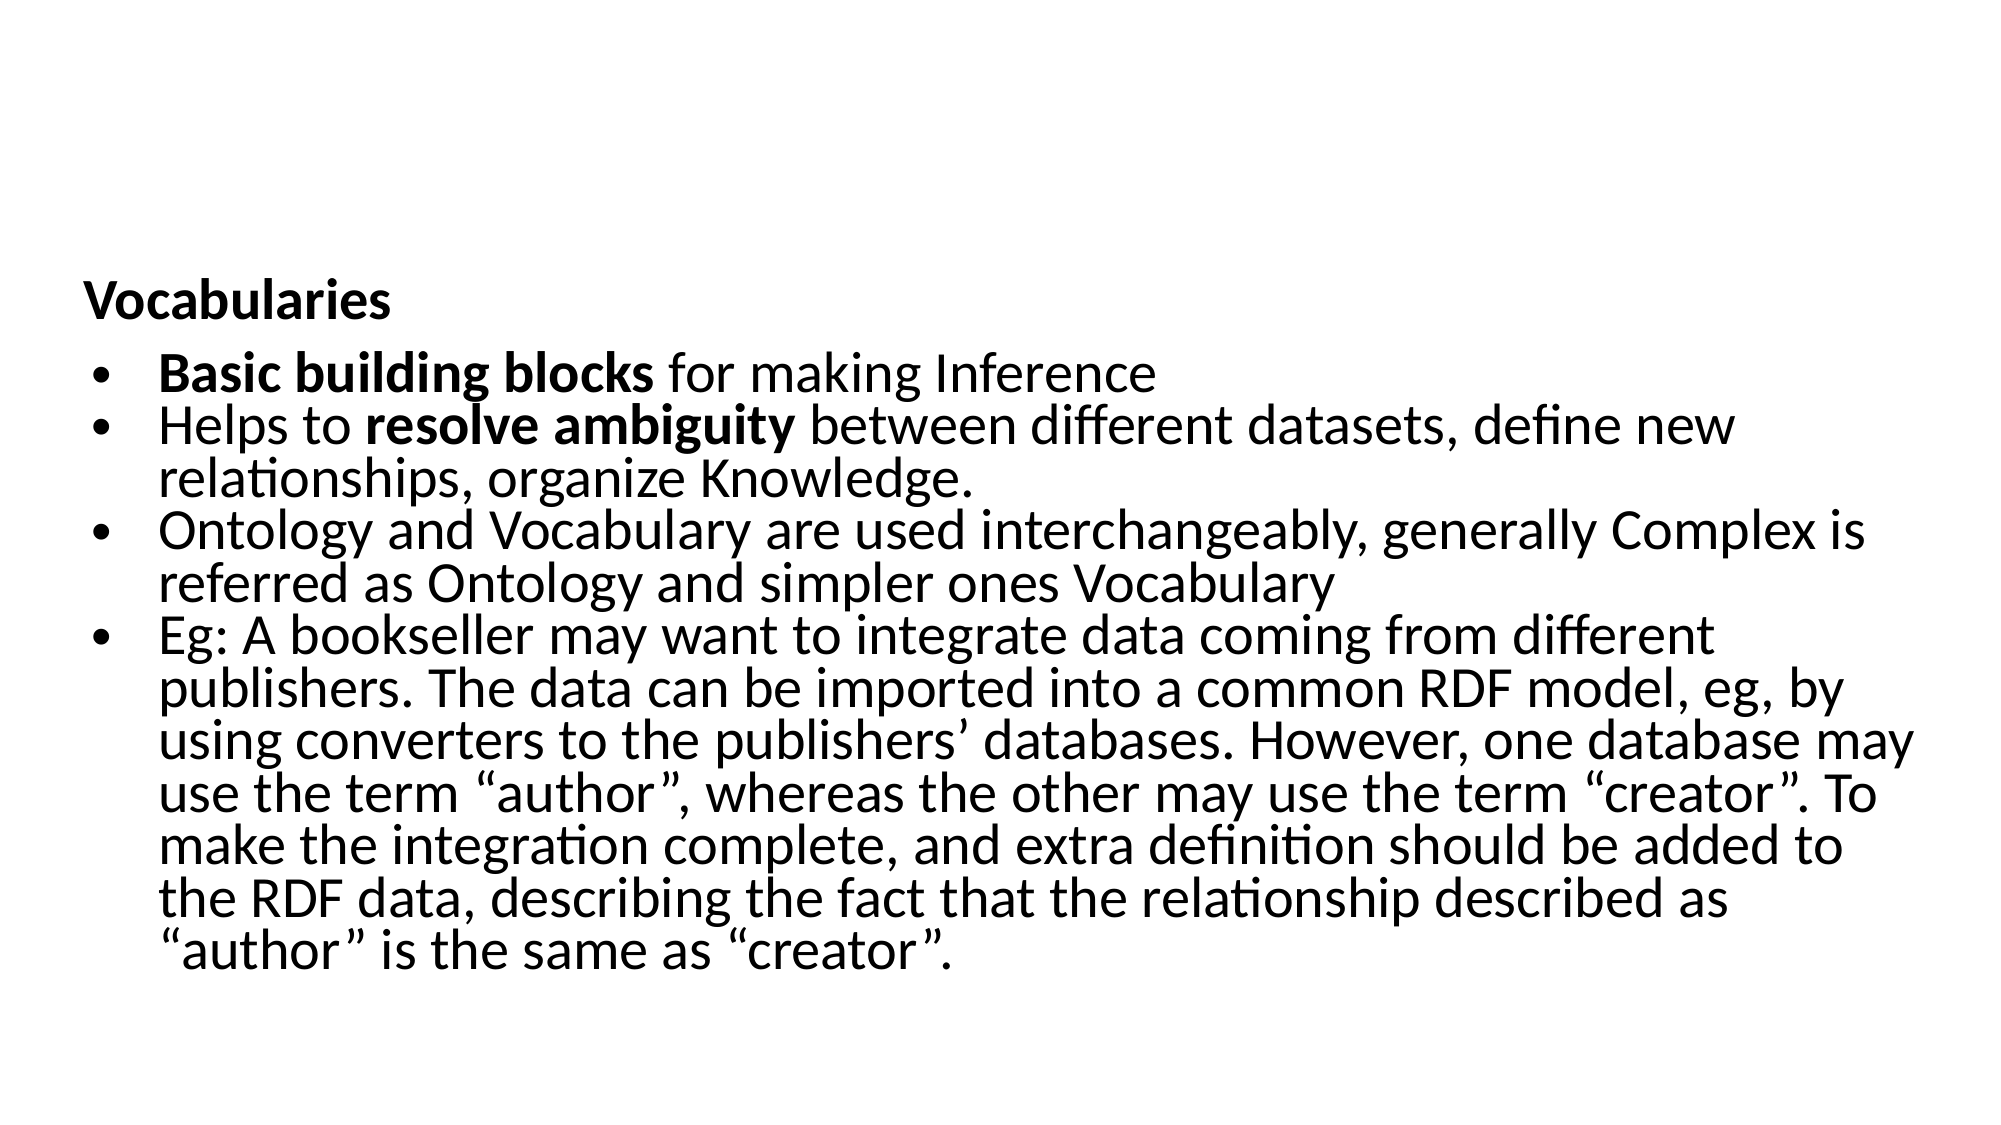

#
Vocabularies
Basic building blocks for making Inference
Helps to resolve ambiguity between different datasets, define new relationships, organize Knowledge.
Ontology and Vocabulary are used interchangeably, generally Complex is referred as Ontology and simpler ones Vocabulary
Eg: A bookseller may want to integrate data coming from different publishers. The data can be imported into a common RDF model, eg, by using converters to the publishers’ databases. However, one database may use the term “author”, whereas the other may use the term “creator”. To make the integration complete, and extra definition should be added to the RDF data, describing the fact that the relationship described as “author” is the same as “creator”.